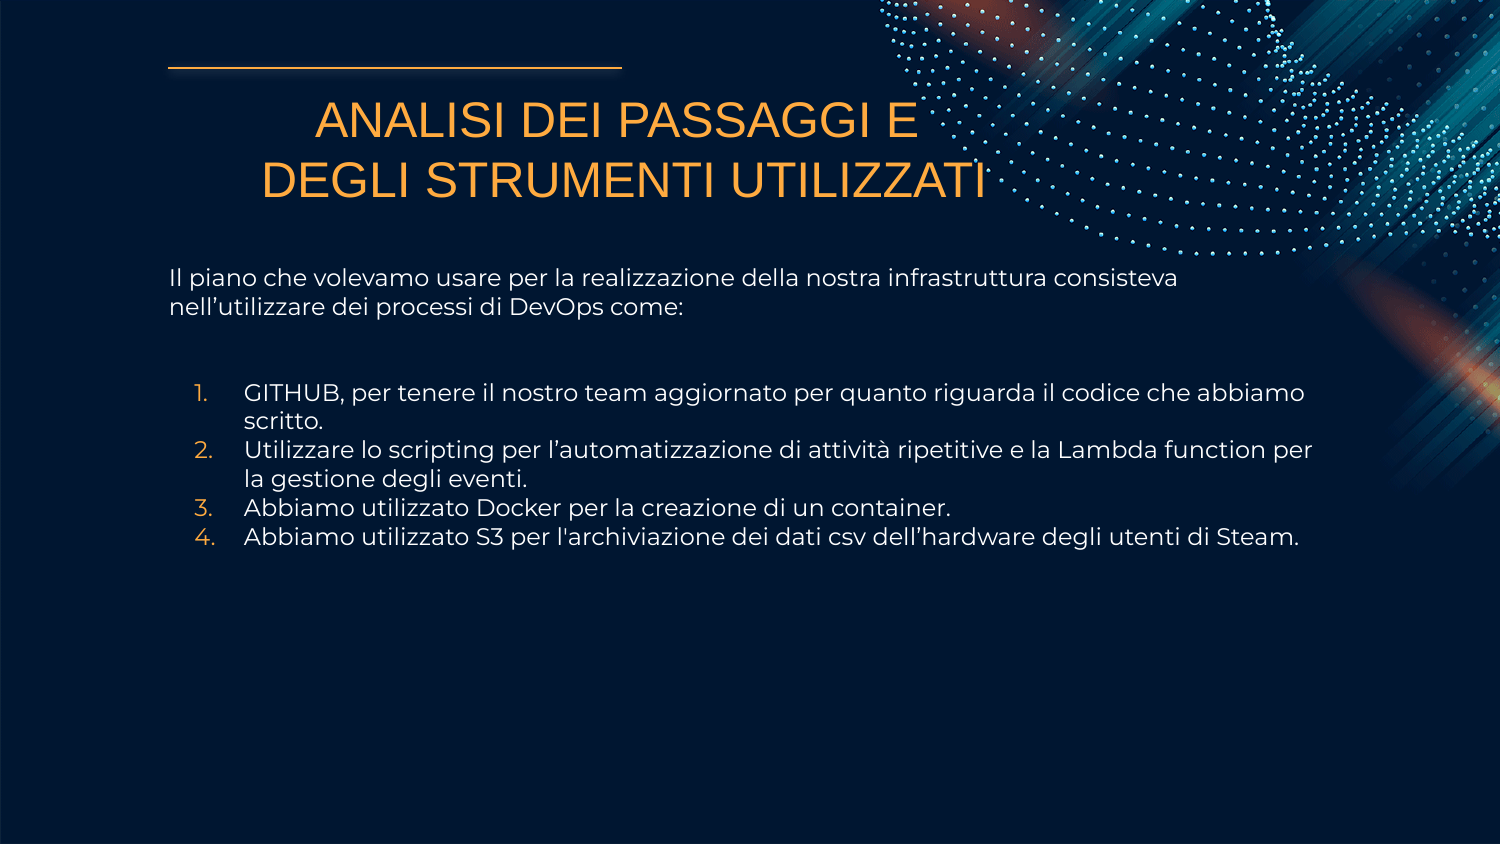

# ANALISI DEI PASSAGGI E DEGLI STRUMENTI UTILIZZATI
Il piano che volevamo usare per la realizzazione della nostra infrastruttura consisteva nell’utilizzare dei processi di DevOps come:

GITHUB, per tenere il nostro team aggiornato per quanto riguarda il codice che abbiamo scritto.
Utilizzare lo scripting per l’automatizzazione di attività ripetitive e la Lambda function per la gestione degli eventi.
Abbiamo utilizzato Docker per la creazione di un container.
Abbiamo utilizzato S3 per l'archiviazione dei dati csv dell’hardware degli utenti di Steam.